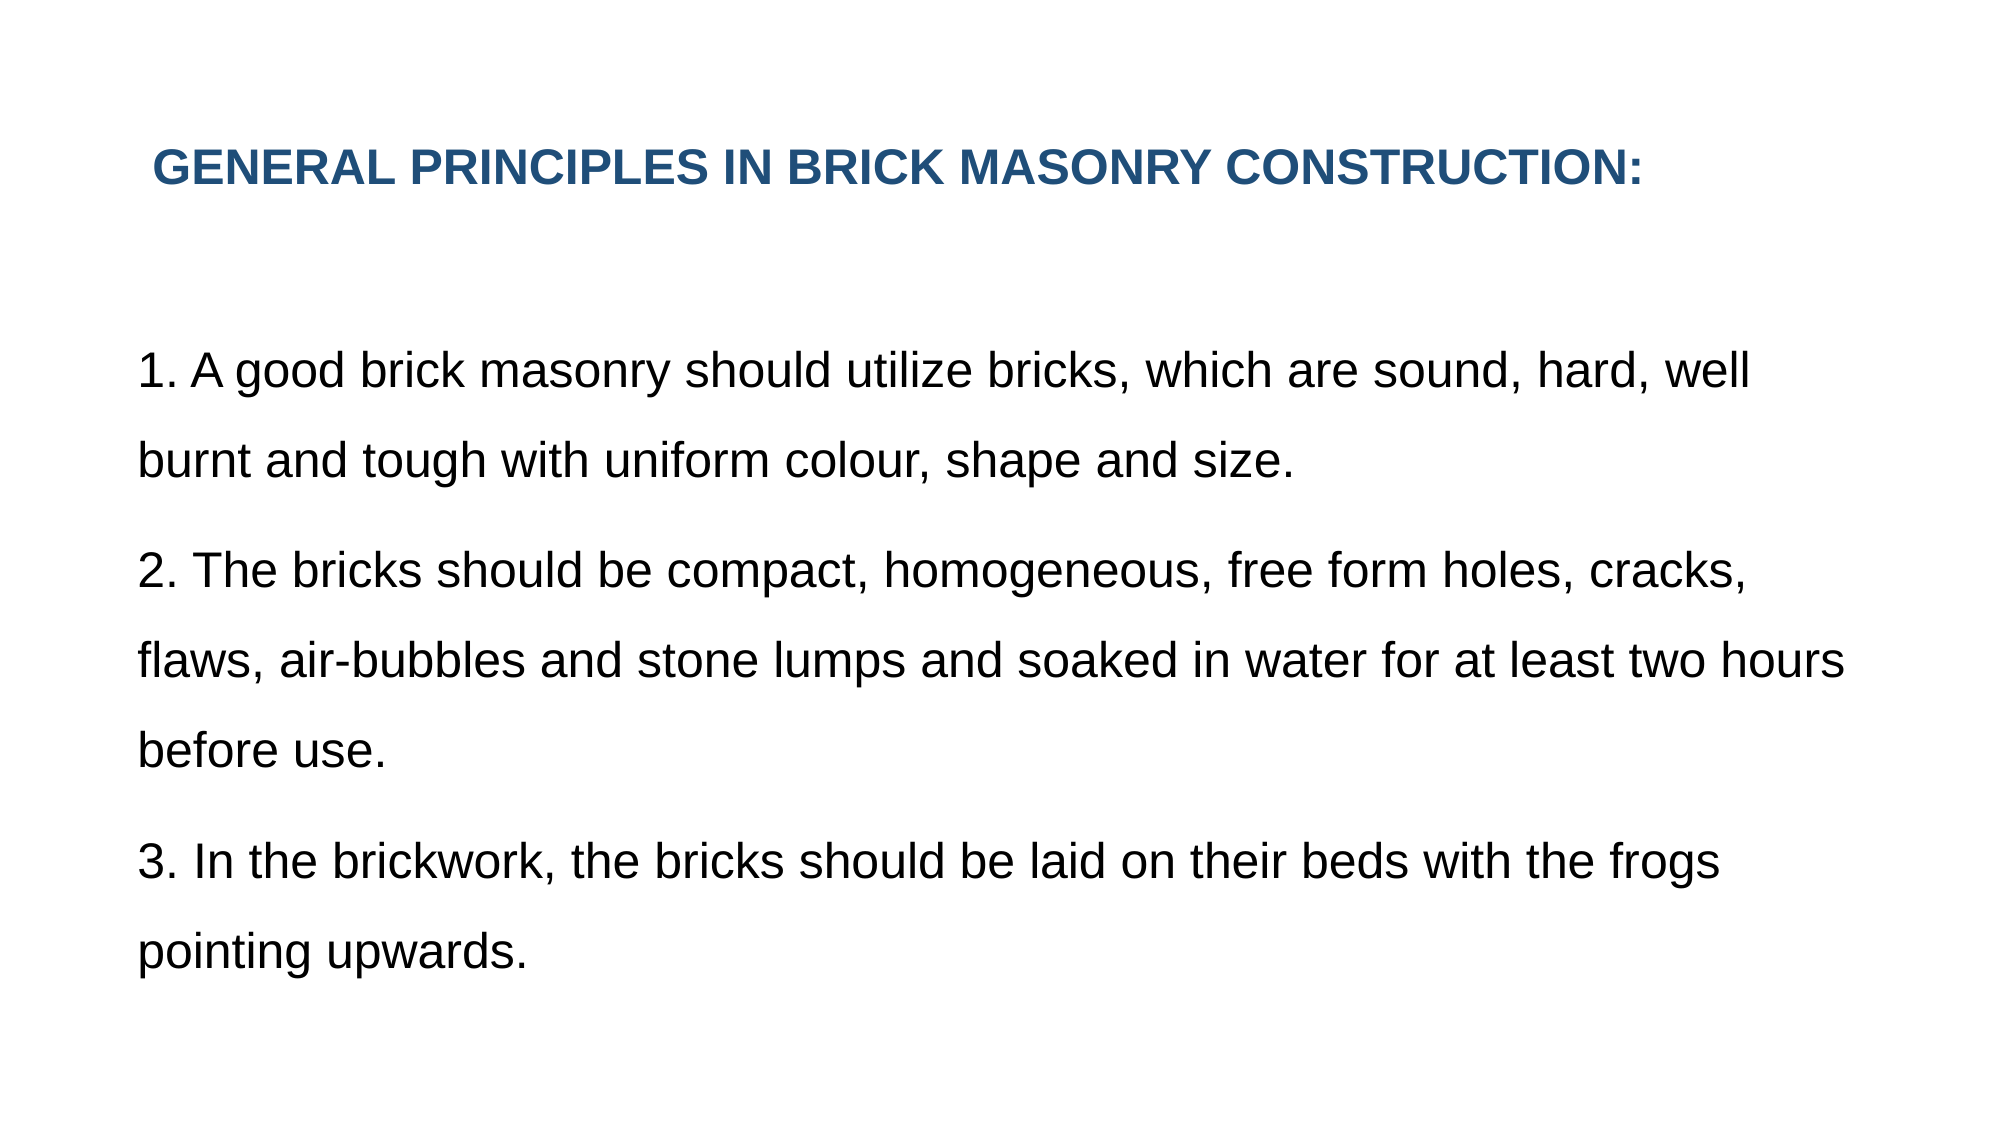

# GENERAL PRINCIPLES IN BRICK MASONRY CONSTRUCTION:
1. A good brick masonry should utilize bricks, which are sound, hard, well burnt and tough with uniform colour, shape and size.
2. The bricks should be compact, homogeneous, free form holes, cracks, flaws, air-bubbles and stone lumps and soaked in water for at least two hours before use.
3. In the brickwork, the bricks should be laid on their beds with the frogs pointing upwards.